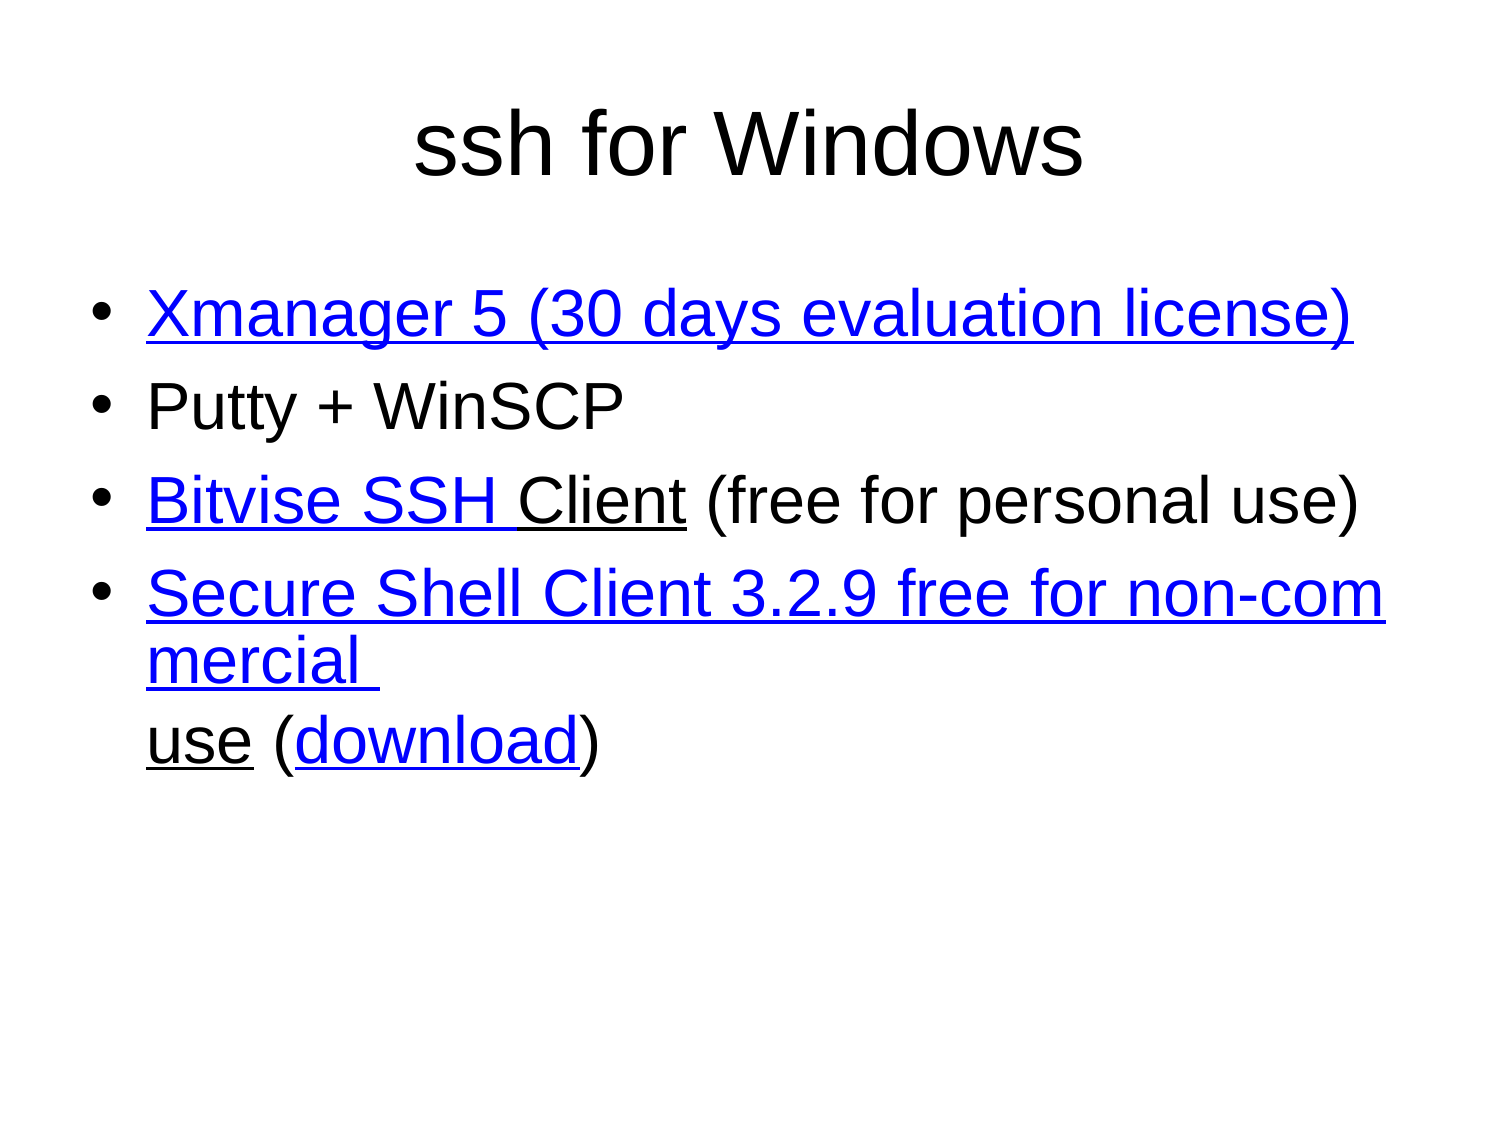

# ssh for Windows
Xmanager 5 (30 days evaluation license)
Putty + WinSCP
Bitvise SSH Client (free for personal use)
Secure Shell Client 3.2.9 free for non-commercial use (download)